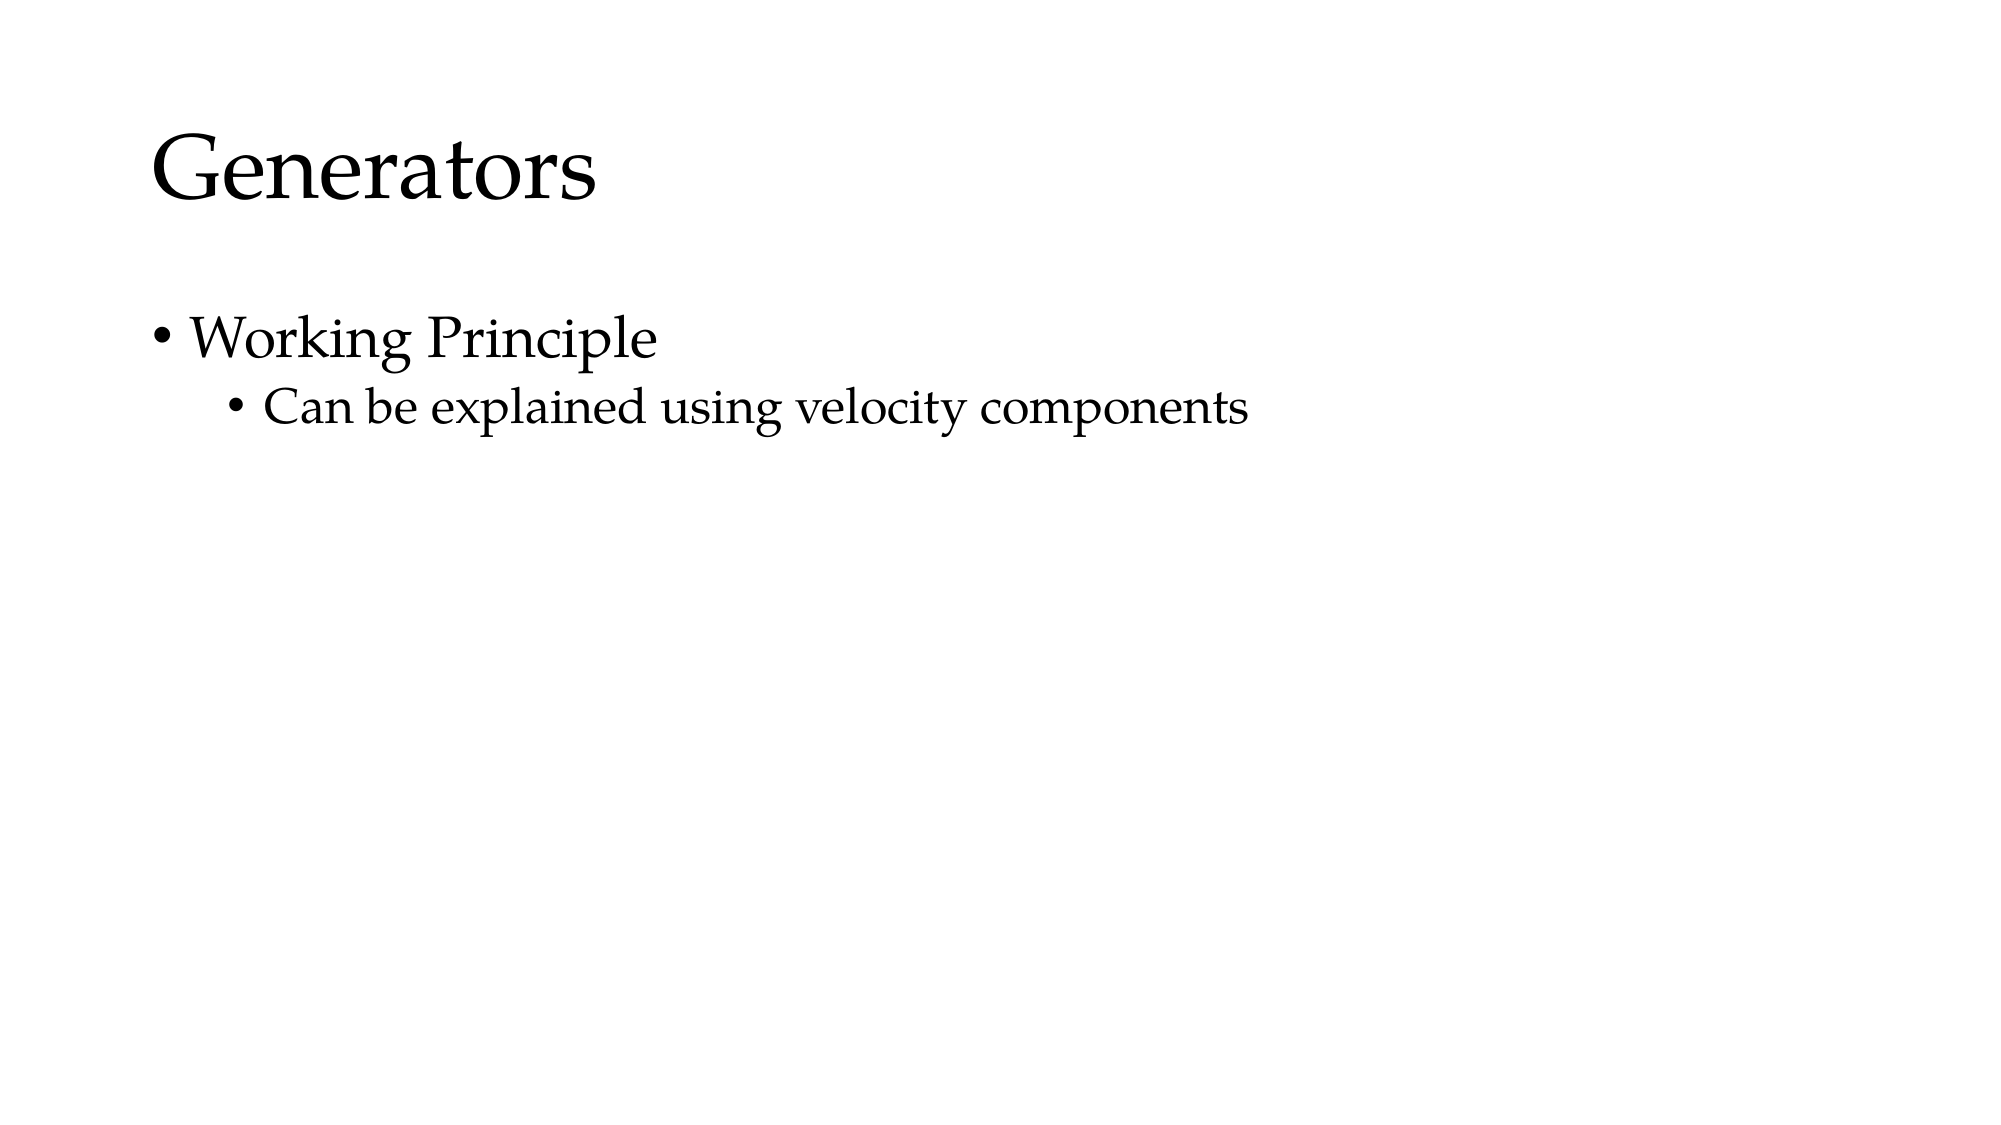

# Generators
Working Principle
Can be explained using velocity components